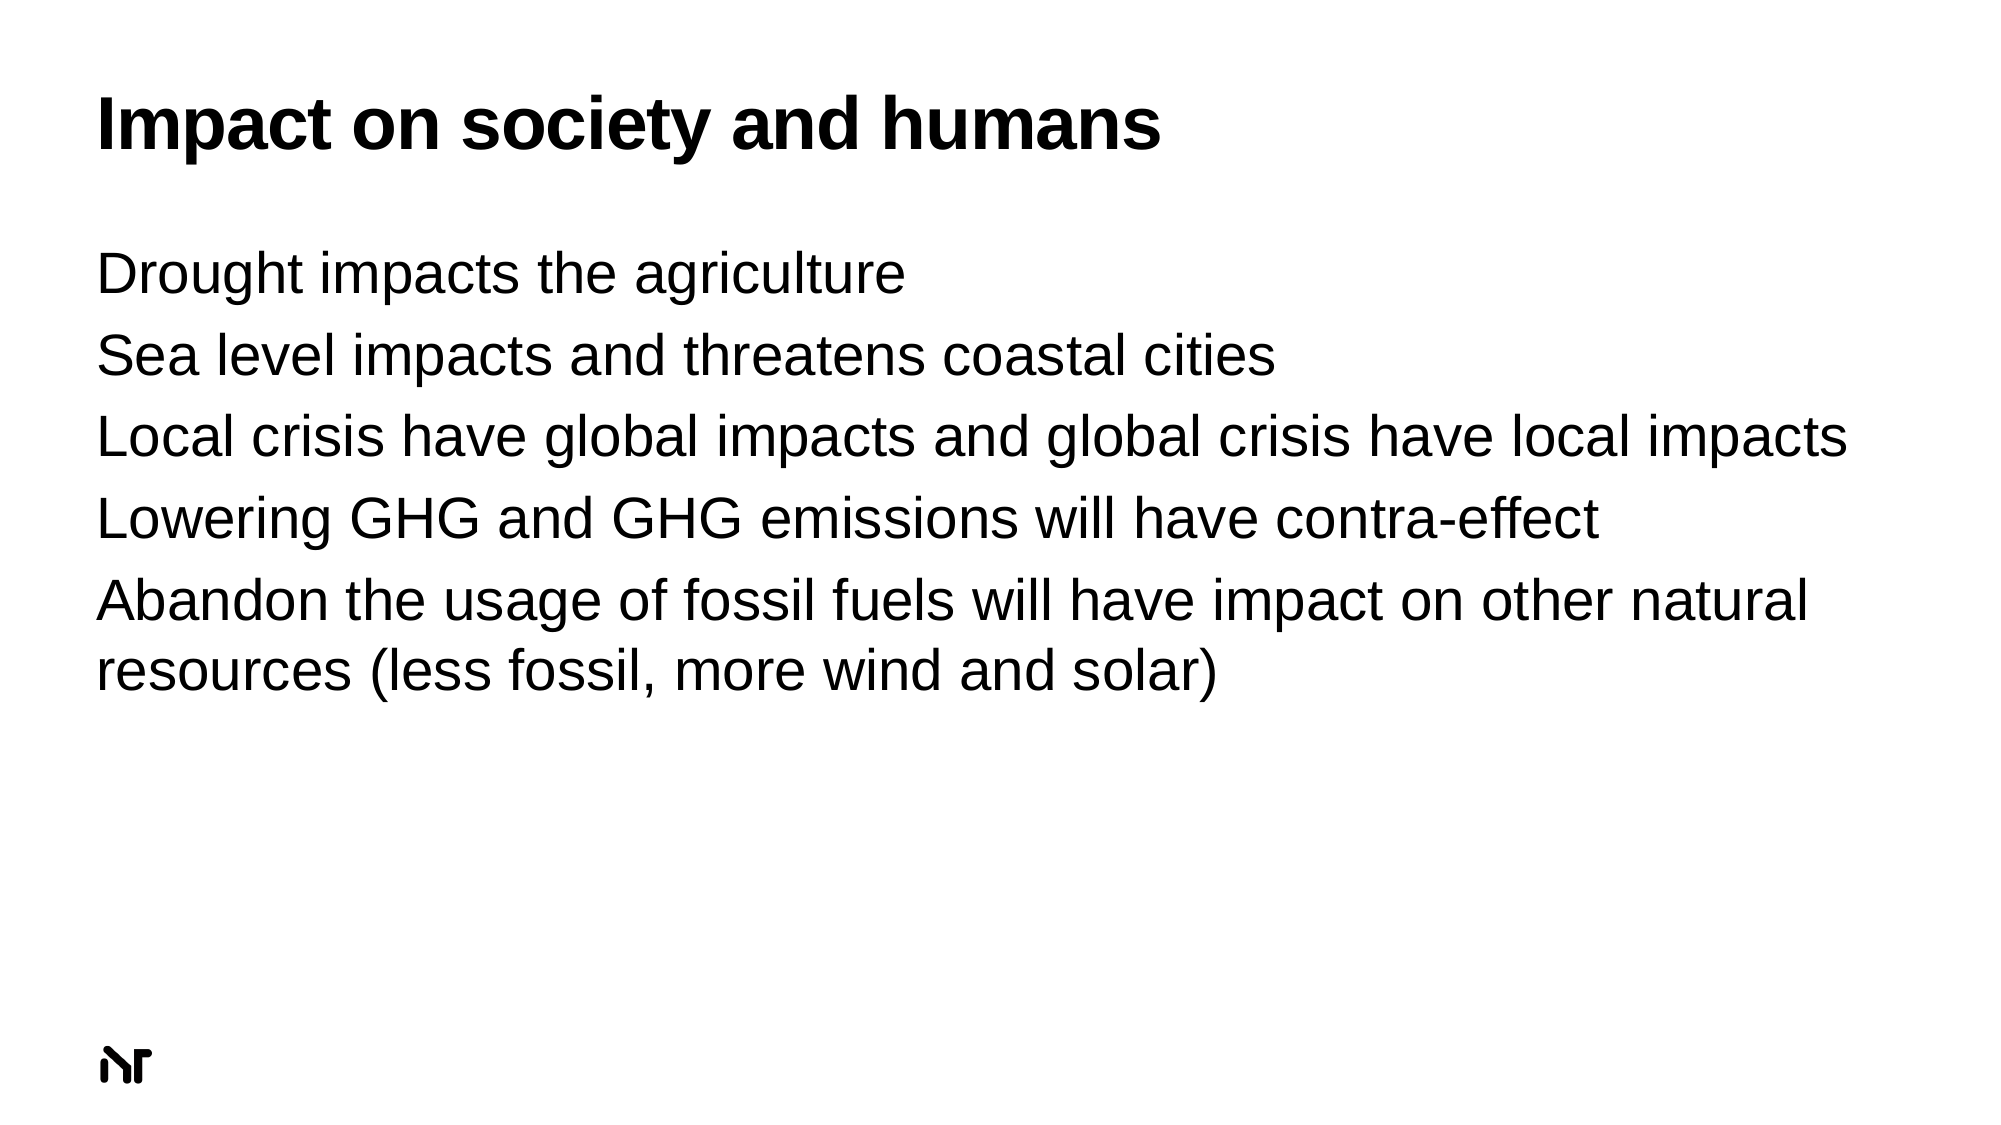

# Impact on society and humans
Drought impacts the agriculture
Sea level impacts and threatens coastal cities
Local crisis have global impacts and global crisis have local impacts
Lowering GHG and GHG emissions will have contra-effect
Abandon the usage of fossil fuels will have impact on other natural resources (less fossil, more wind and solar)